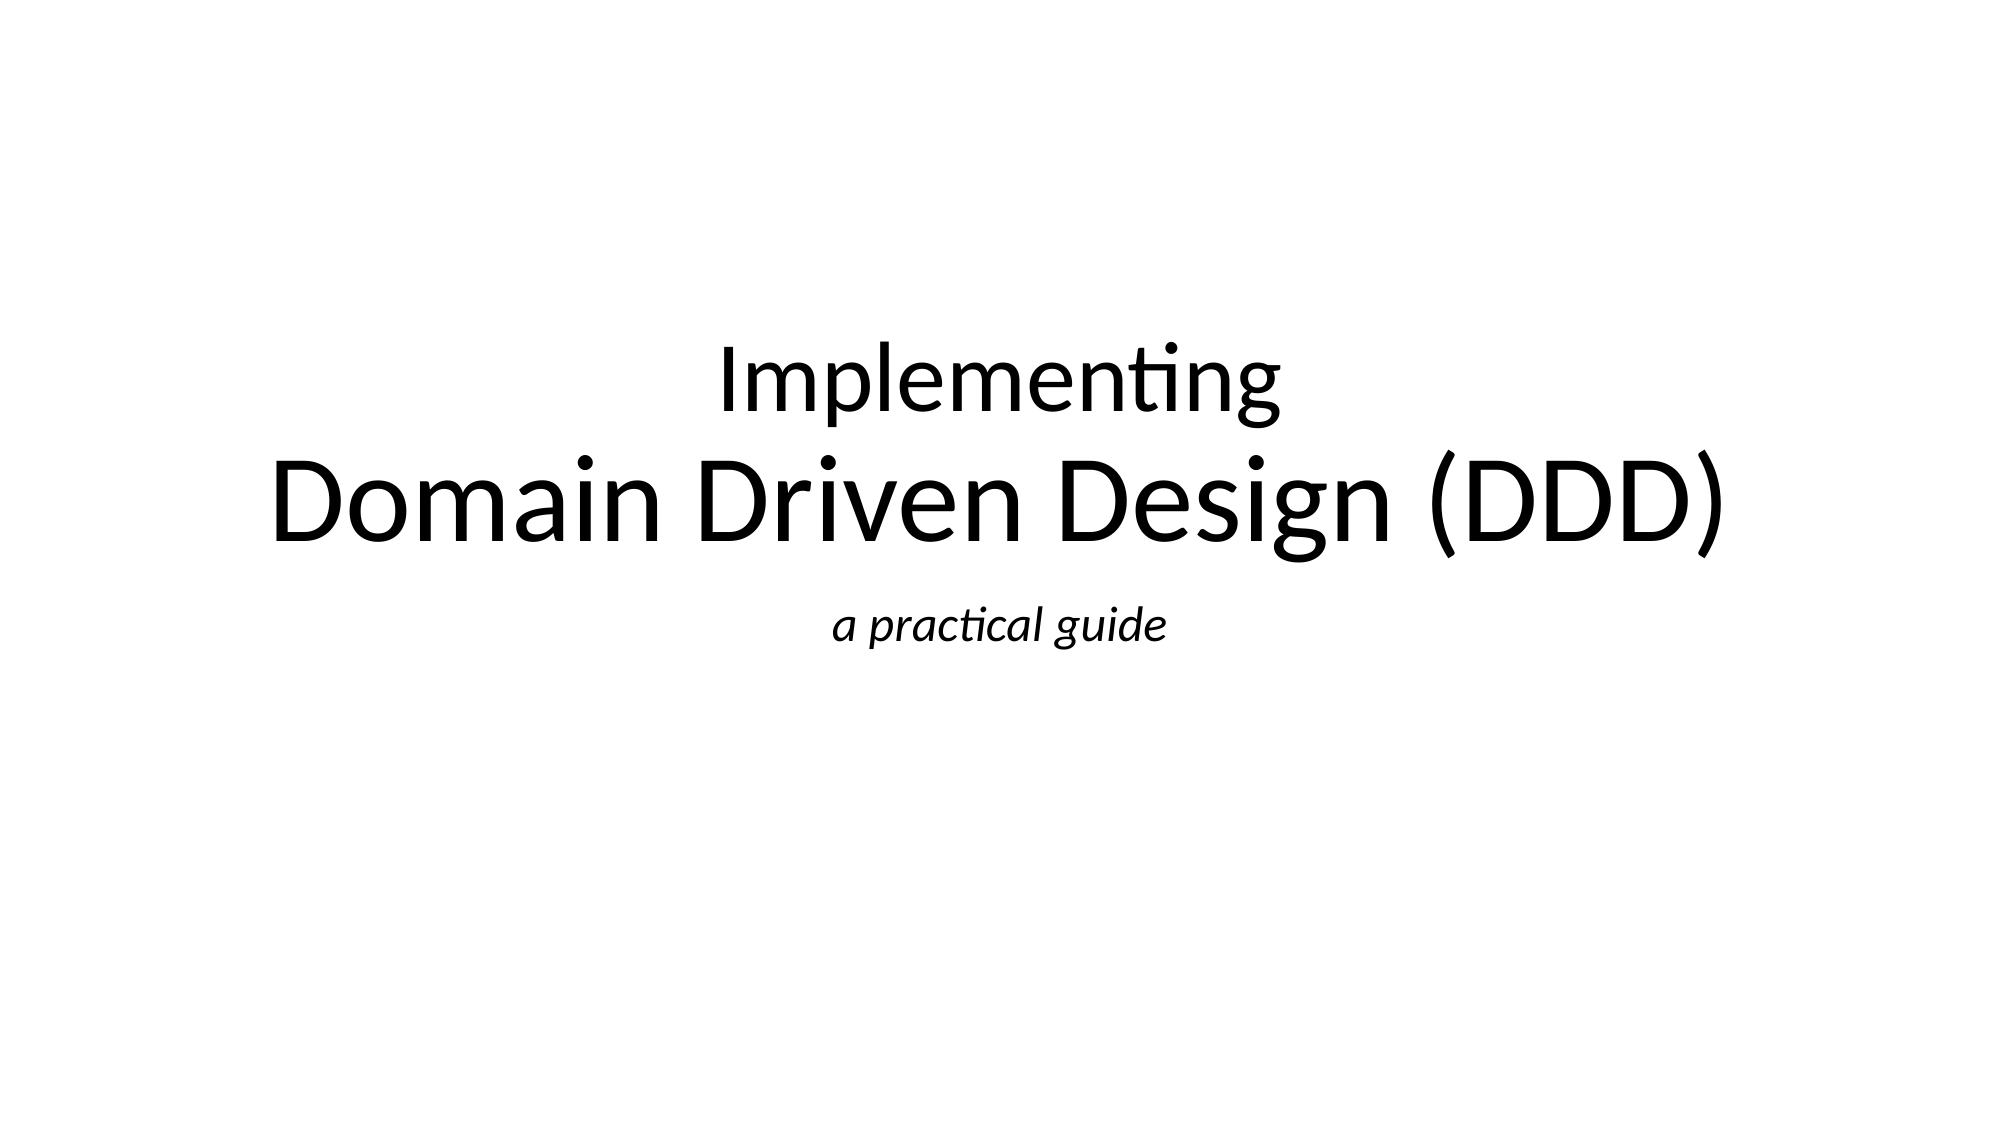

# Implementing Domain Driven Design (DDD)
a practical guide